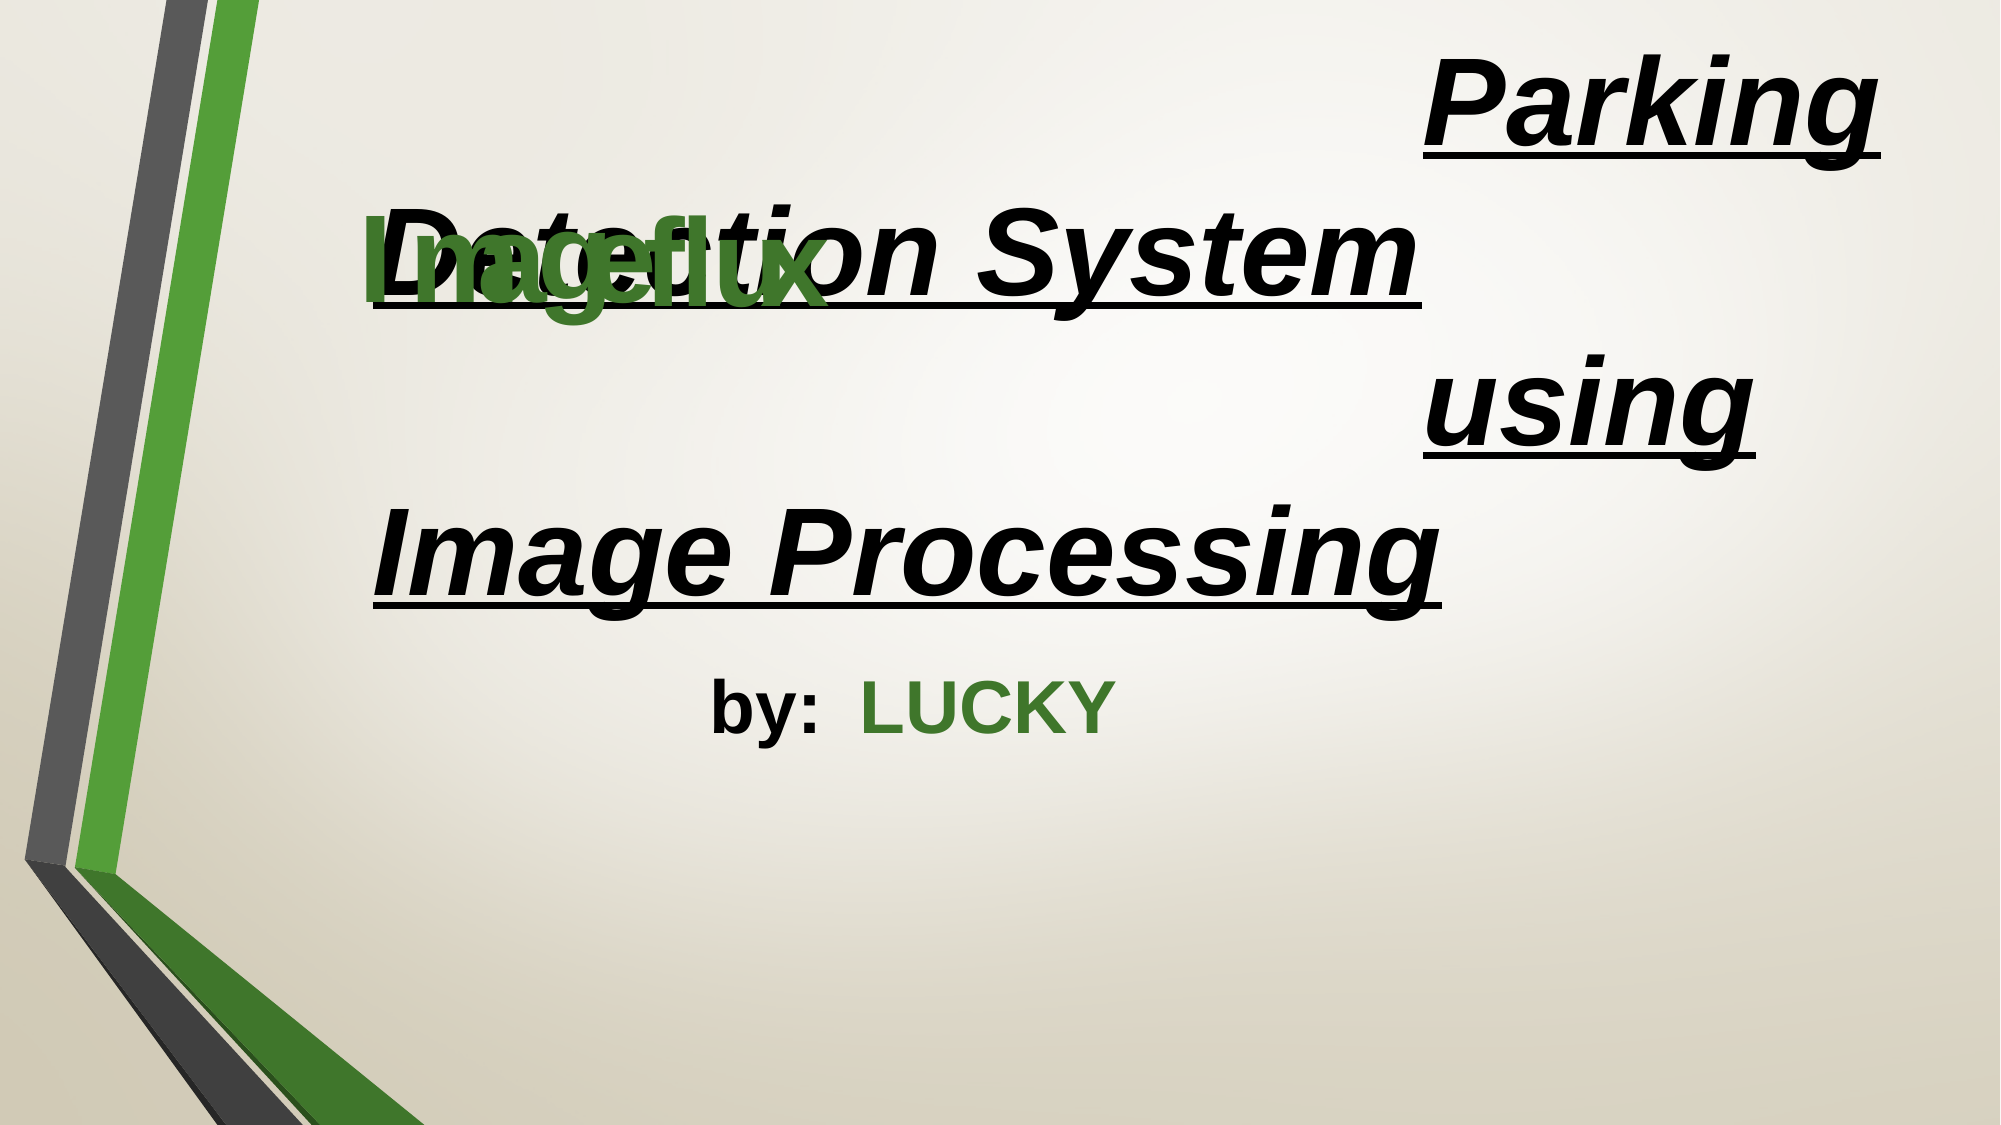

Parking Detection System
							using Image Processing
g
I
m
a
e
u
x
f
l
by:	LUCKY